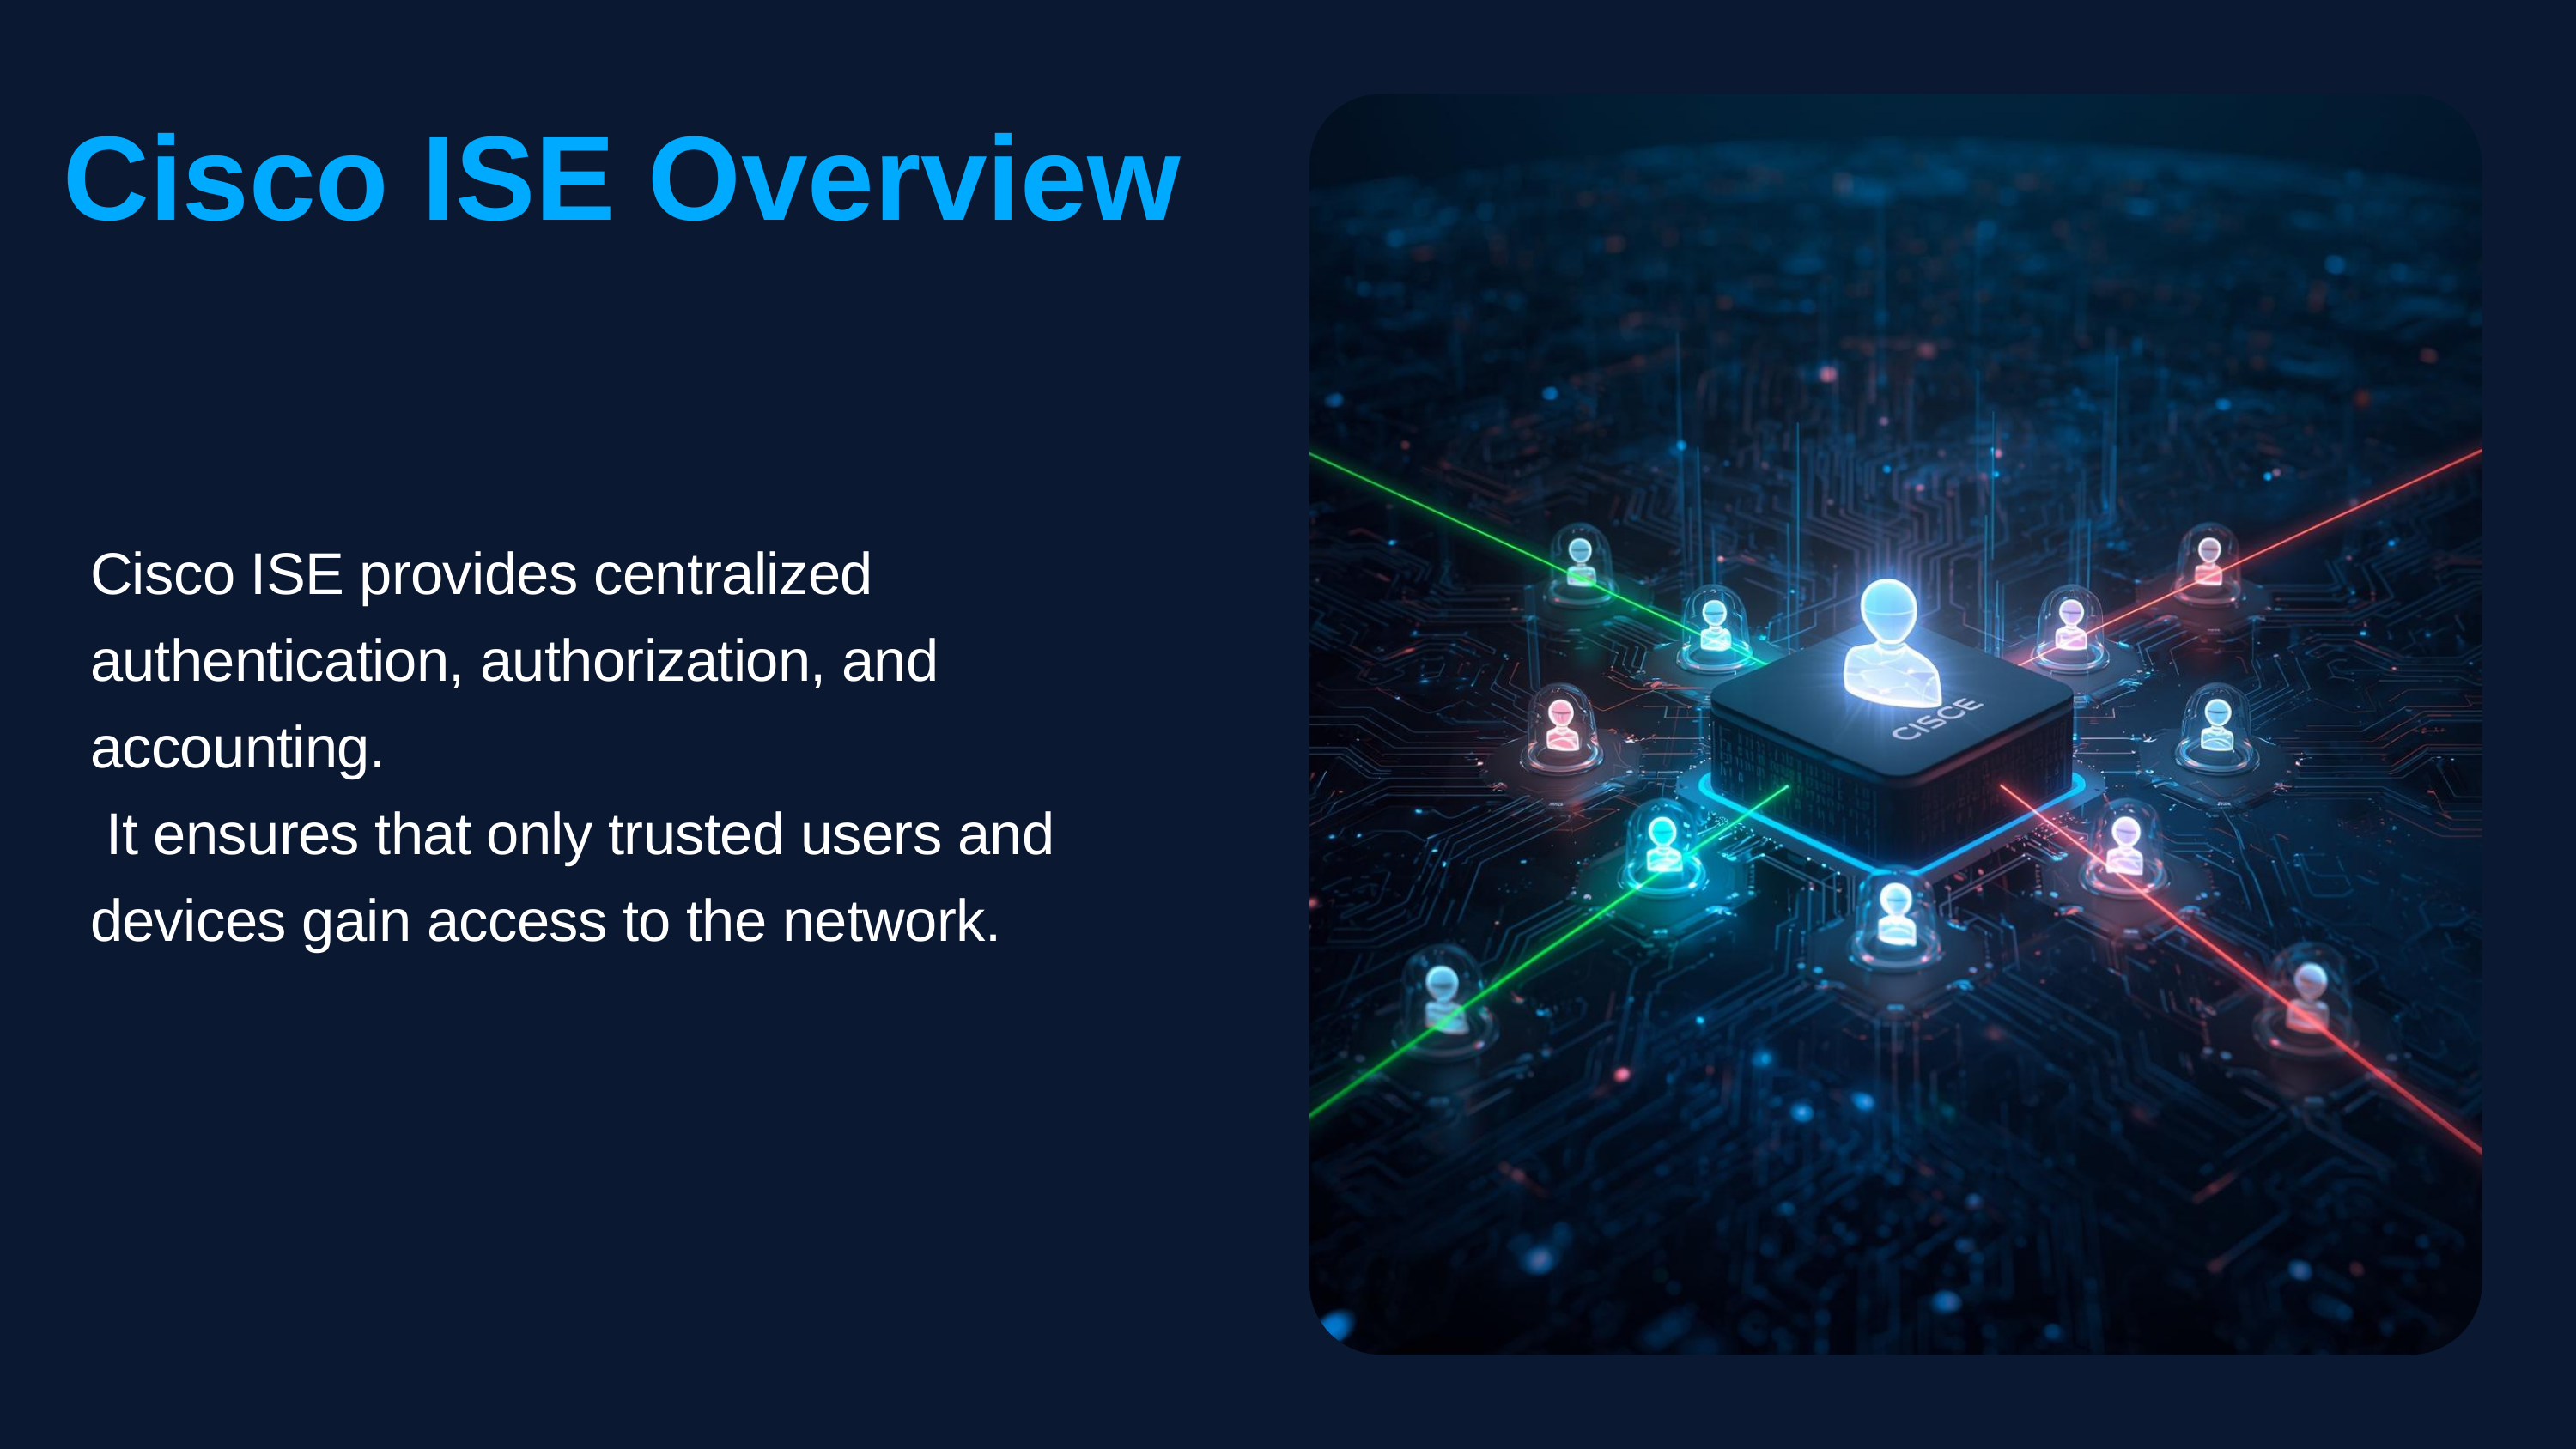

Cisco ISE Overview

Cisco ISE provides centralized authentication, authorization, and accounting.
 It ensures that only trusted users and devices gain access to the network.